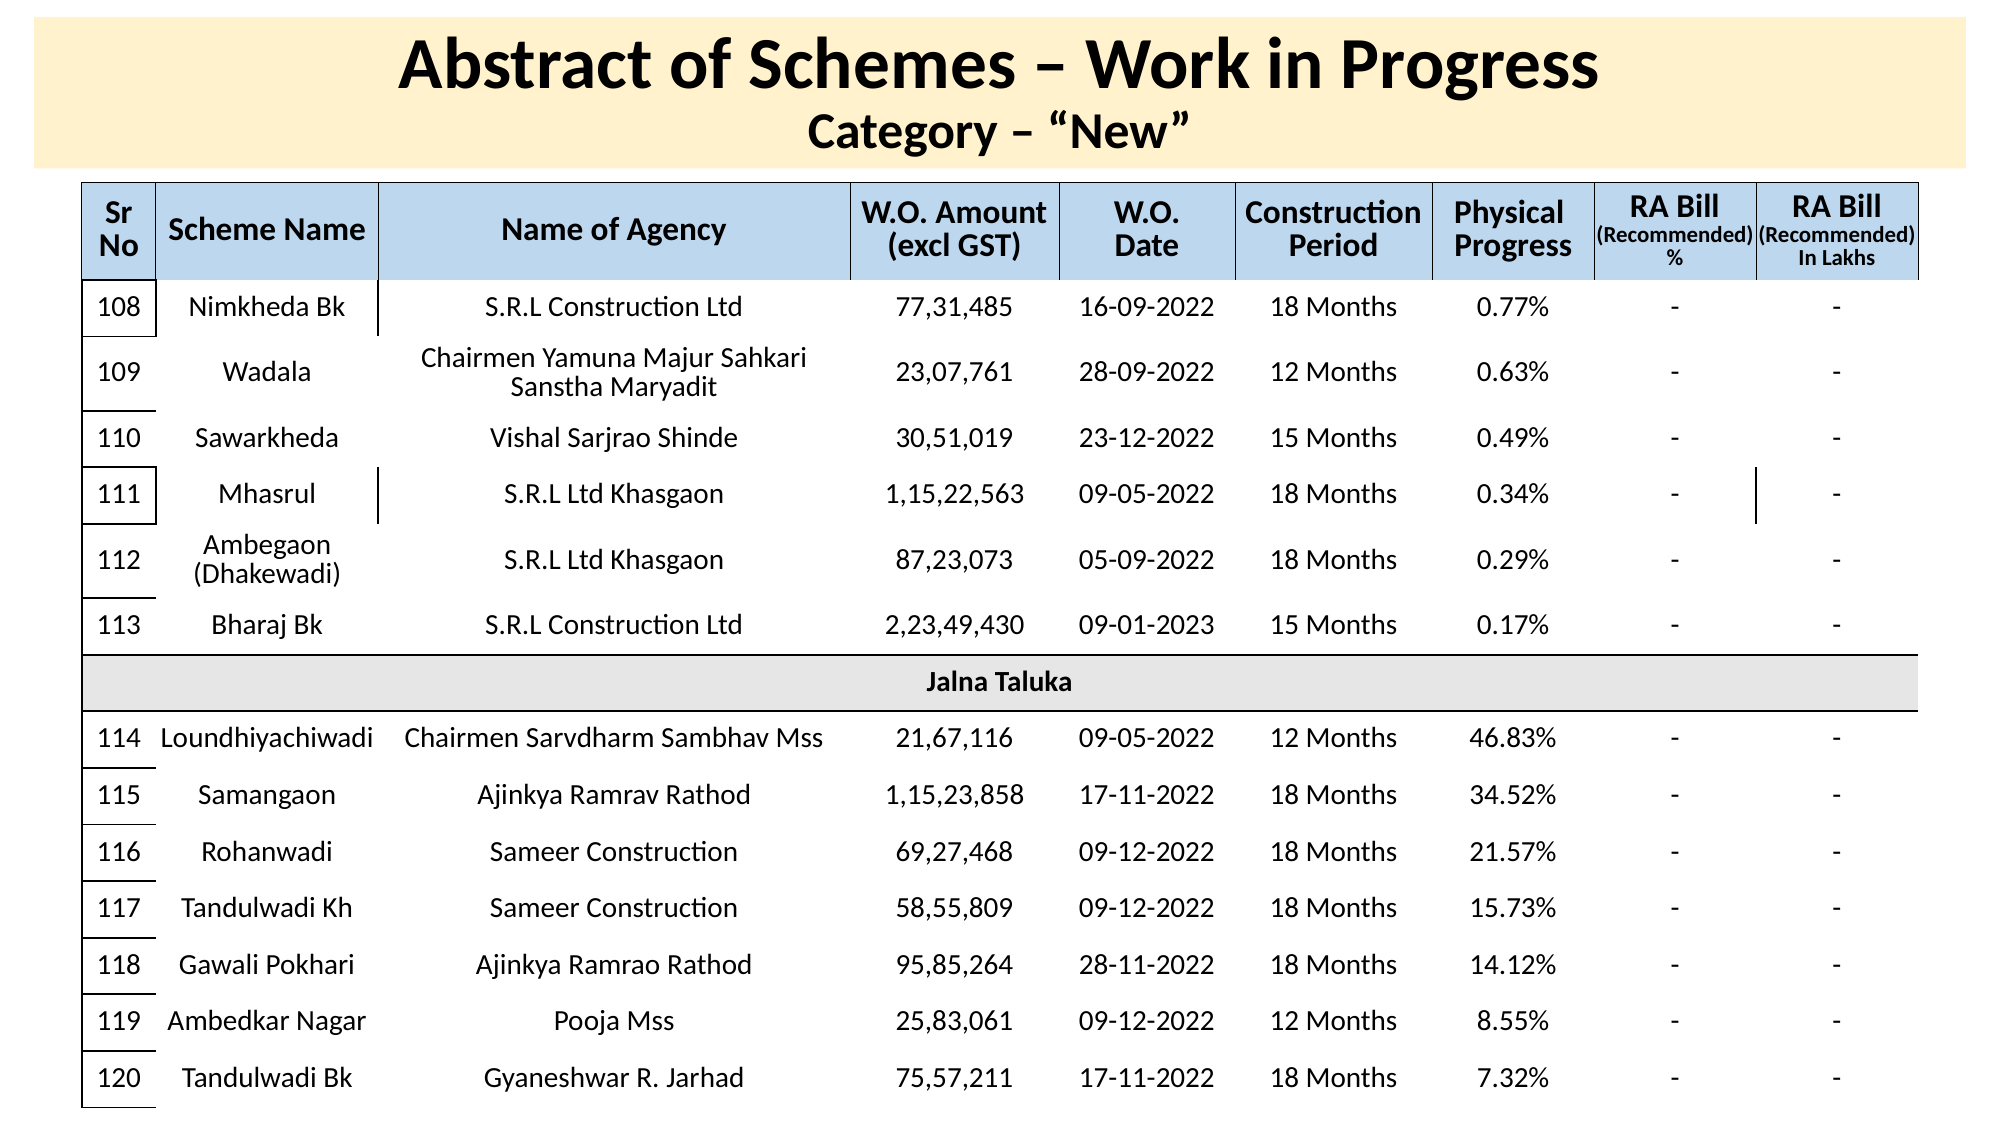

# Abstract of Schemes – Work in Progress Category – “New”
| Sr No | Scheme Name | Name of Agency | W.O. Amount (excl GST) | W.O. Date | Construction Period | Physical Progress | RA Bill (Recommended) % | RA Bill (Recommended) In Lakhs |
| --- | --- | --- | --- | --- | --- | --- | --- | --- |
| 108 | Nimkheda Bk | S.R.L Construction Ltd | 77,31,485 | 16-09-2022 | 18 Months | 0.77% | - | - |
| --- | --- | --- | --- | --- | --- | --- | --- | --- |
| 109 | Wadala | Chairmen Yamuna Majur Sahkari Sanstha Maryadit | 23,07,761 | 28-09-2022 | 12 Months | 0.63% | - | - |
| 110 | Sawarkheda | Vishal Sarjrao Shinde | 30,51,019 | 23-12-2022 | 15 Months | 0.49% | - | - |
| 111 | Mhasrul | S.R.L Ltd Khasgaon | 1,15,22,563 | 09-05-2022 | 18 Months | 0.34% | - | - |
| 112 | Ambegaon (Dhakewadi) | S.R.L Ltd Khasgaon | 87,23,073 | 05-09-2022 | 18 Months | 0.29% | - | - |
| 113 | Bharaj Bk | S.R.L Construction Ltd | 2,23,49,430 | 09-01-2023 | 15 Months | 0.17% | - | - |
| Jalna Taluka | Jalna Taluka |  |  |  |  |  |  |  |
| 114 | Loundhiyachiwadi | Chairmen Sarvdharm Sambhav Mss | 21,67,116 | 09-05-2022 | 12 Months | 46.83% | - | - |
| 115 | Samangaon | Ajinkya Ramrav Rathod | 1,15,23,858 | 17-11-2022 | 18 Months | 34.52% | - | - |
| 116 | Rohanwadi | Sameer Construction | 69,27,468 | 09-12-2022 | 18 Months | 21.57% | - | - |
| 117 | Tandulwadi Kh | Sameer Construction | 58,55,809 | 09-12-2022 | 18 Months | 15.73% | - | - |
| 118 | Gawali Pokhari | Ajinkya Ramrao Rathod | 95,85,264 | 28-11-2022 | 18 Months | 14.12% | - | - |
| 119 | Ambedkar Nagar | Pooja Mss | 25,83,061 | 09-12-2022 | 12 Months | 8.55% | - | - |
| 120 | Tandulwadi Bk | Gyaneshwar R. Jarhad | 75,57,211 | 17-11-2022 | 18 Months | 7.32% | - | - |